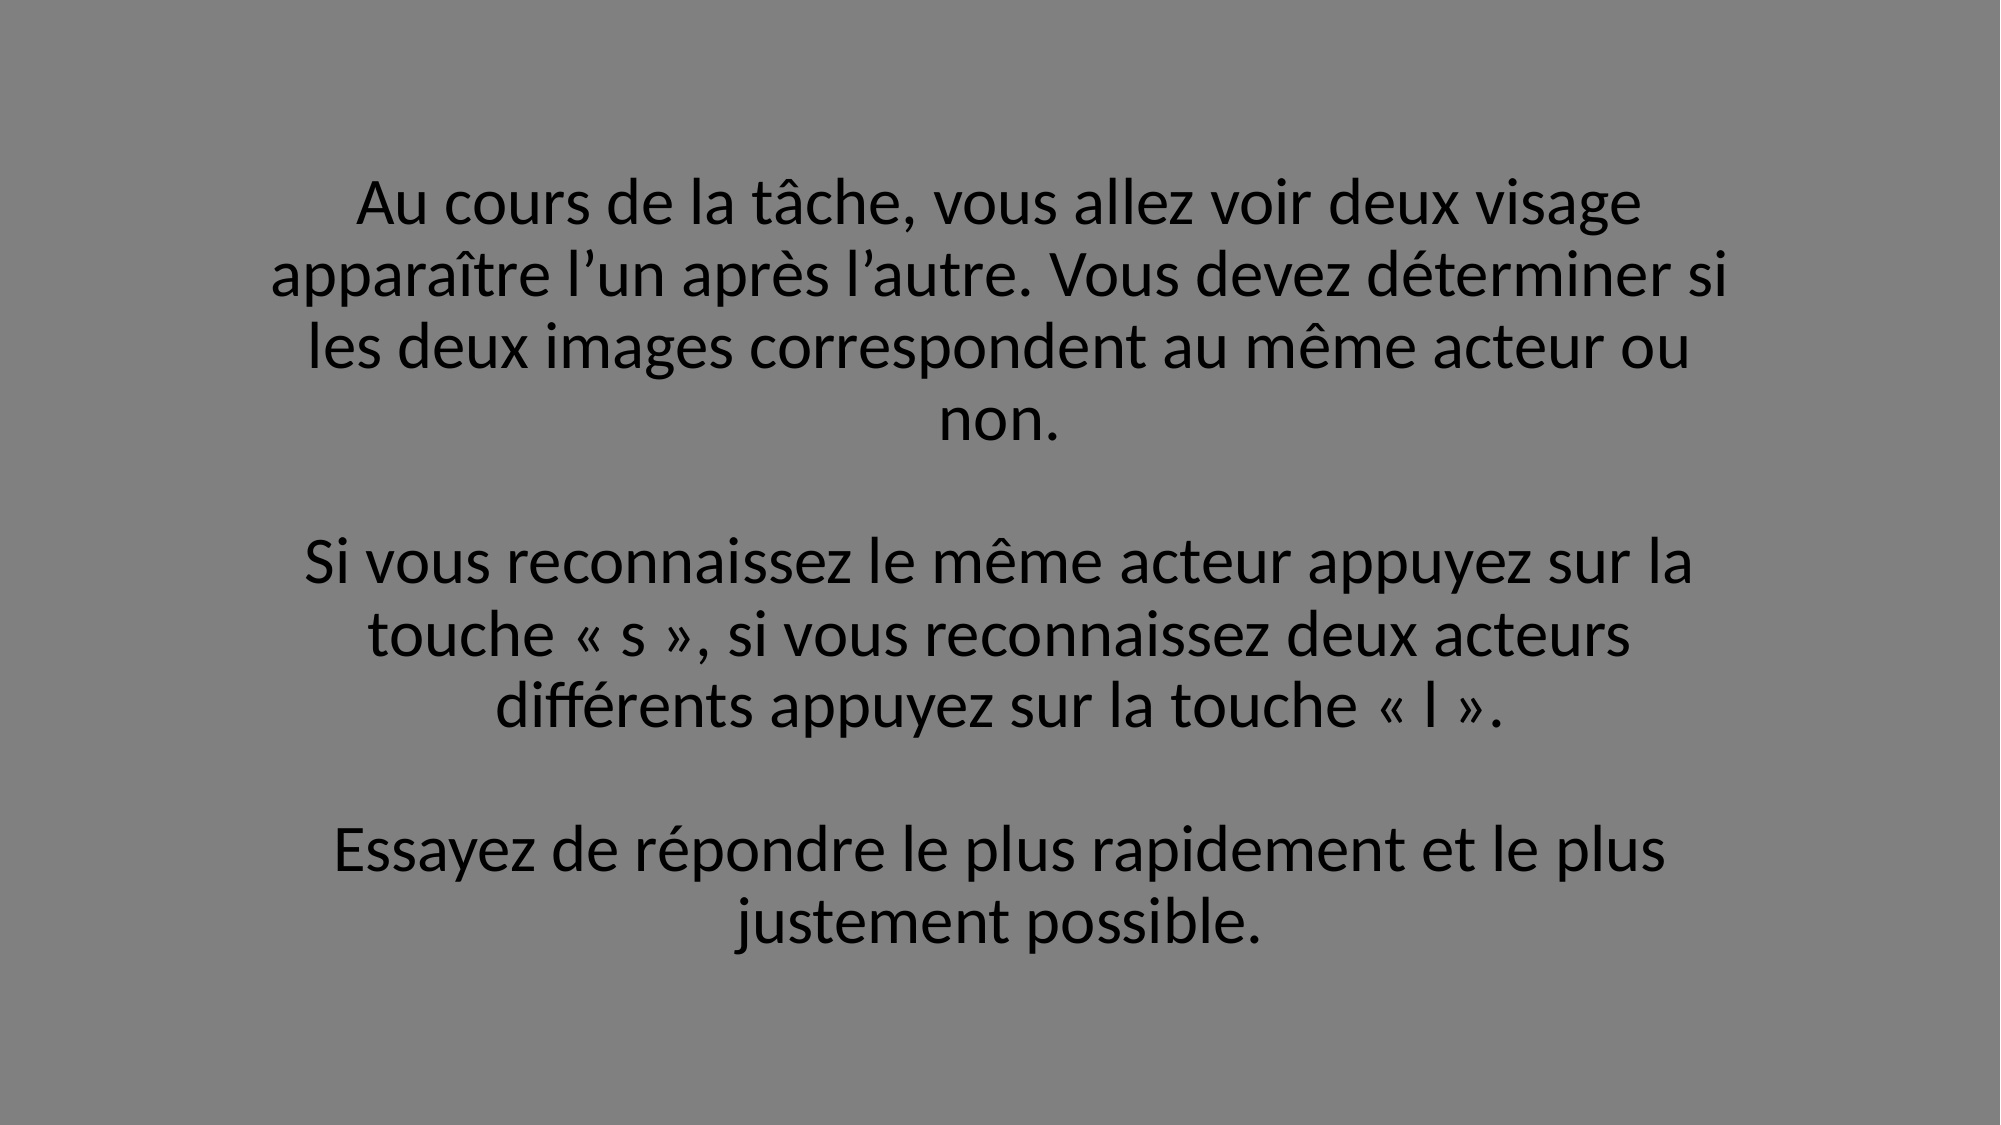

# Au cours de la tâche, vous allez voir deux visage apparaître l’un après l’autre. Vous devez déterminer si les deux images correspondent au même acteur ou non. Si vous reconnaissez le même acteur appuyez sur la touche « s », si vous reconnaissez deux acteurs différents appuyez sur la touche « l ». Essayez de répondre le plus rapidement et le plus justement possible.